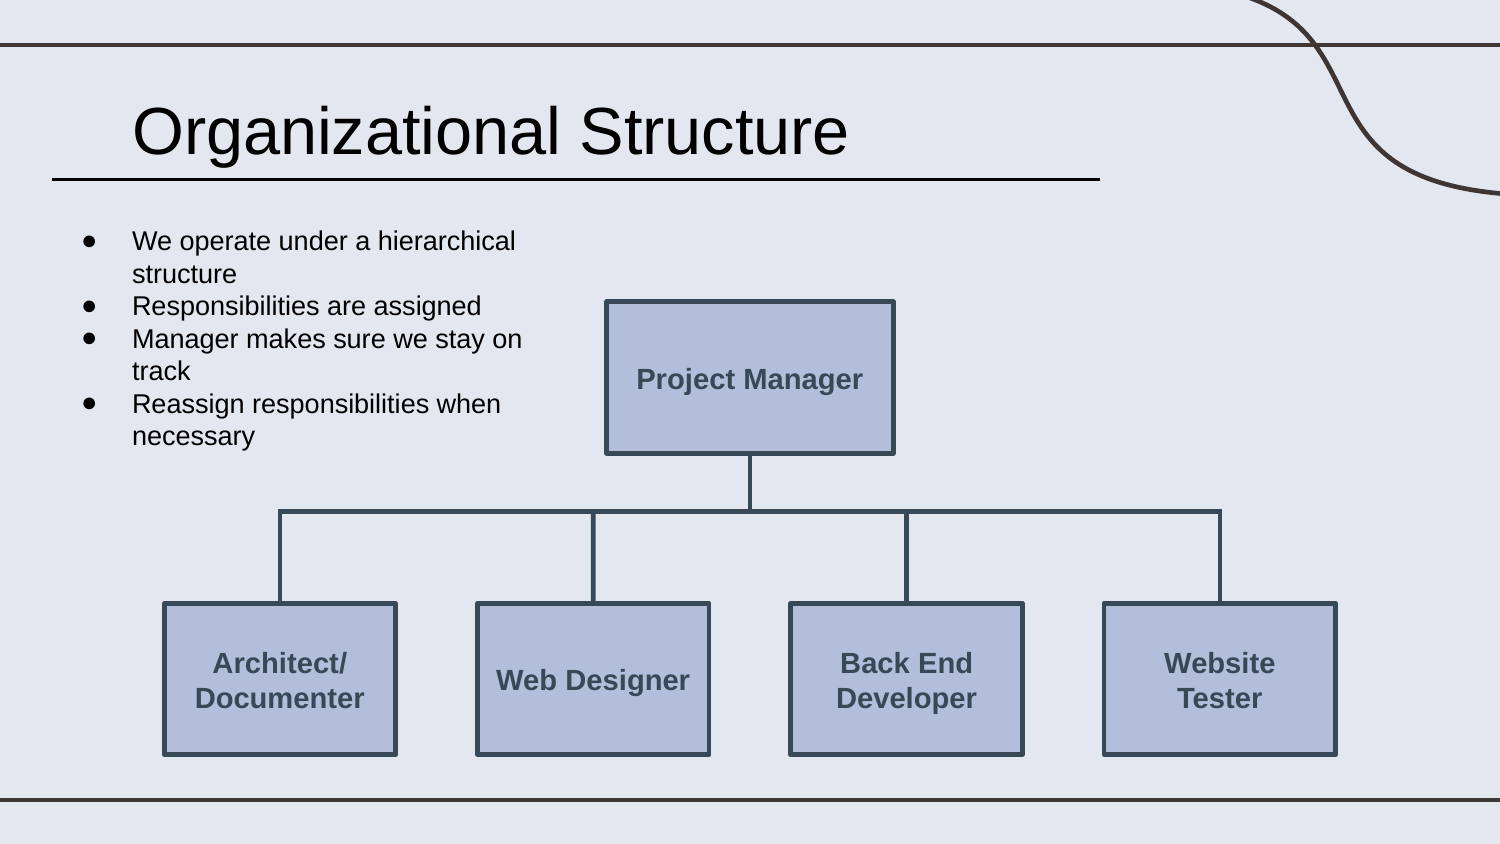

# Organizational Structure
We operate under a hierarchical structure
Responsibilities are assigned
Manager makes sure we stay on track
Reassign responsibilities when necessary
Project Manager
Architect/
Documenter
Web Designer
Back End Developer
Website Tester